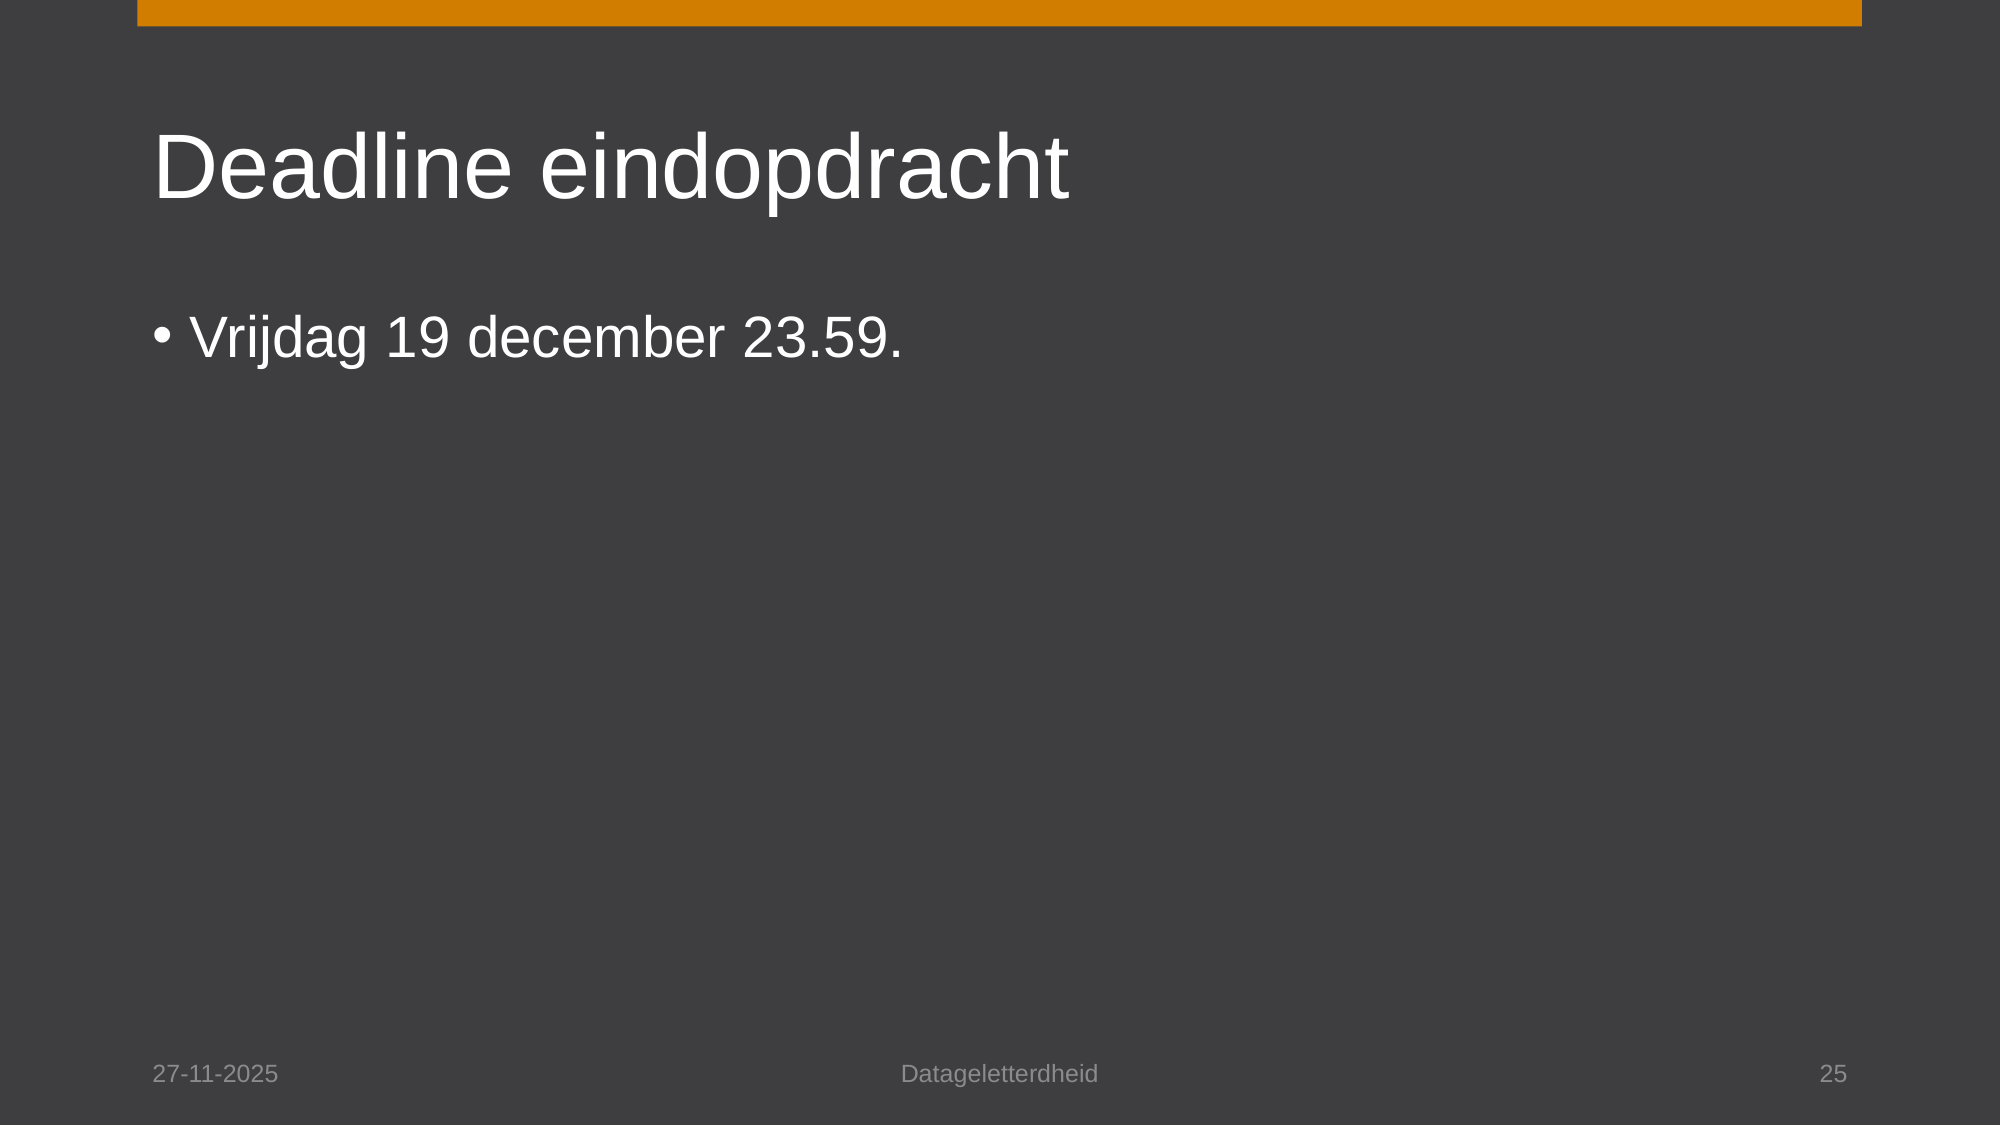

# Deadline eindopdracht
Vrijdag 19 december 23.59.

27-11-2025
Datageletterdheid
25